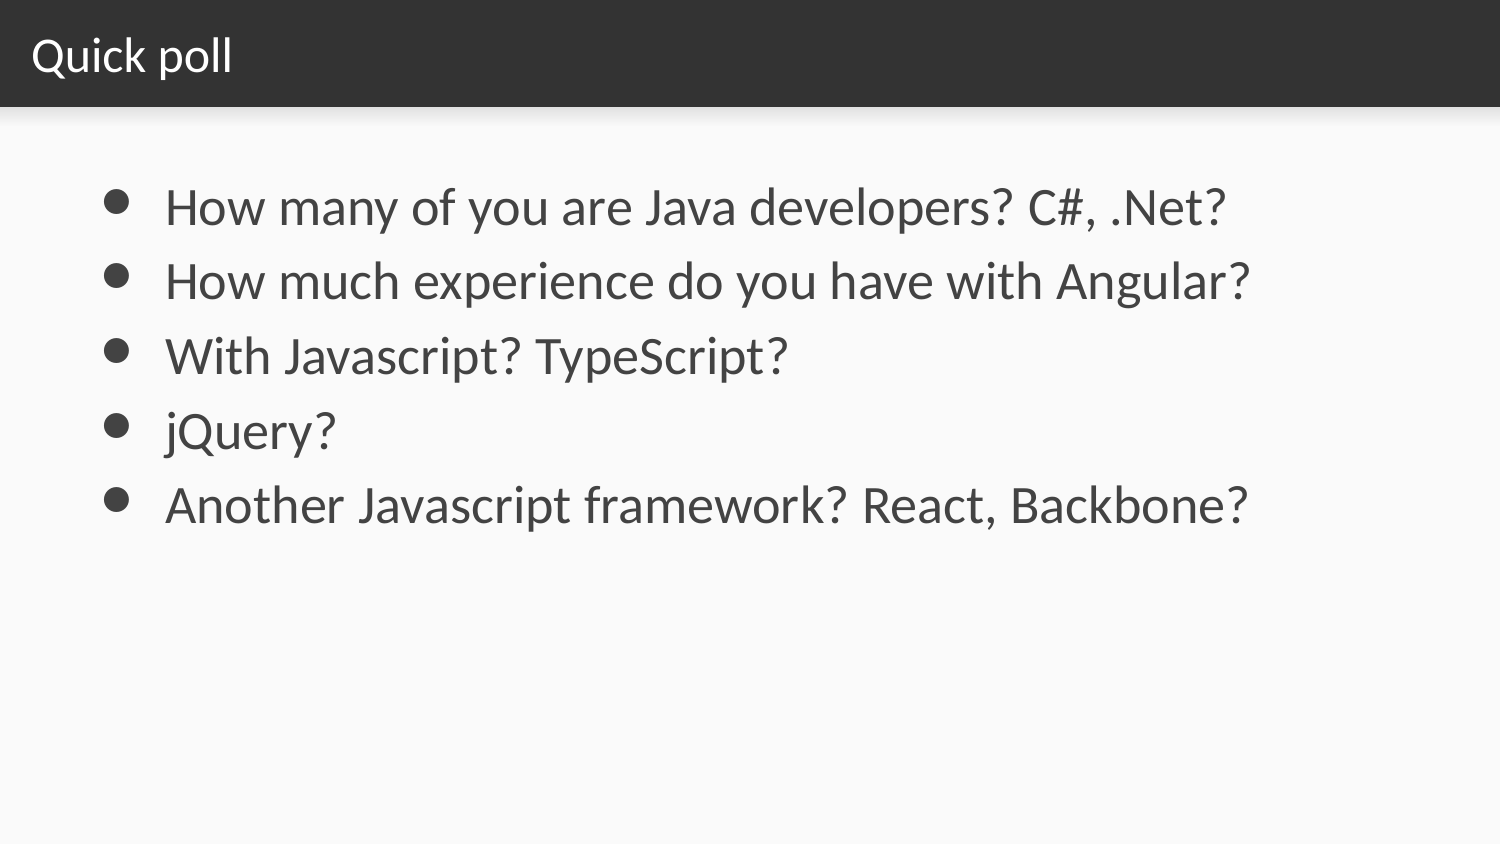

# Quick poll
How many of you are Java developers? C#, .Net?
How much experience do you have with Angular?
With Javascript? TypeScript?
jQuery?
Another Javascript framework? React, Backbone?